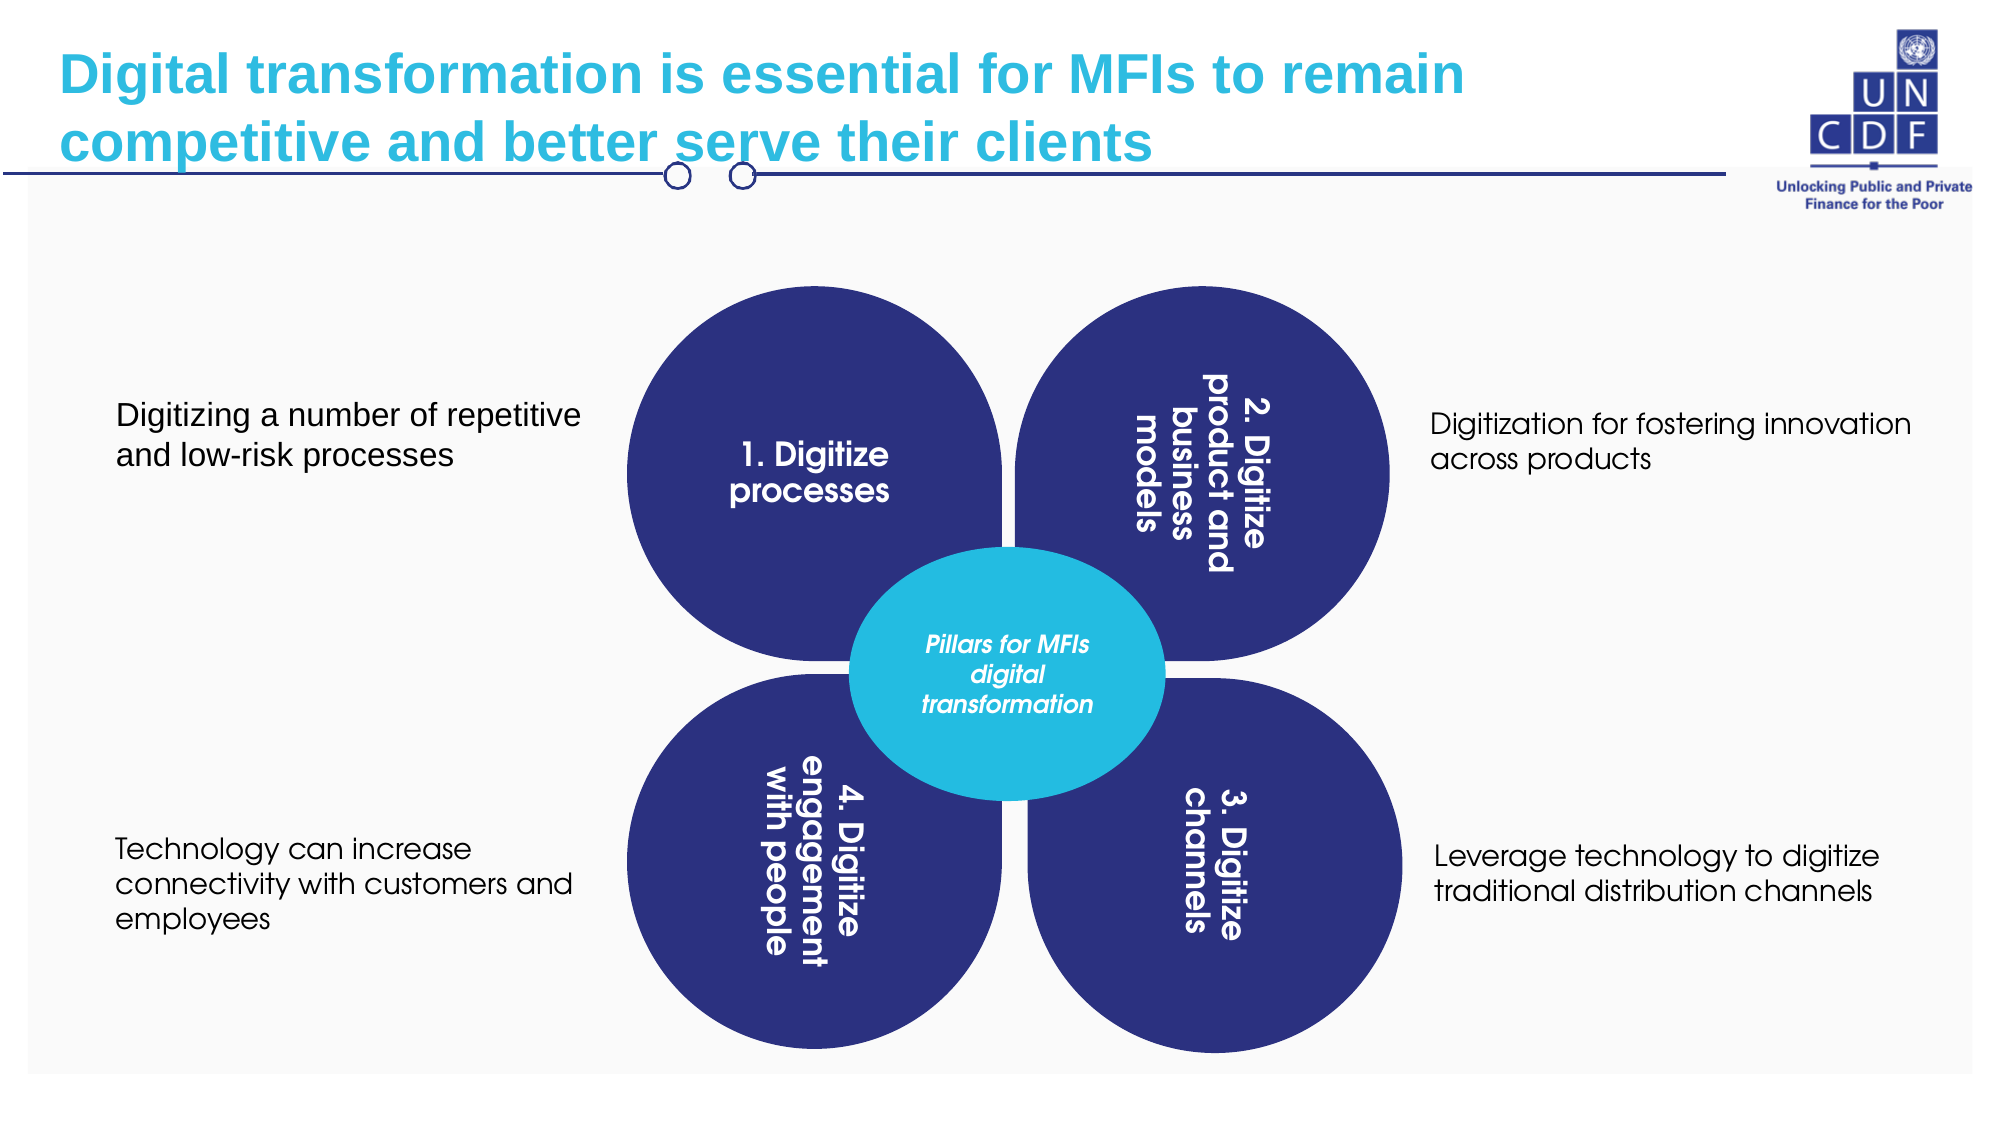

Digital transformation is essential for MFIs to remain competitive and better serve their clients
1. Digitize processes
2. Digitize product and business models
3. Digitize channels
4. Digitize engagement with people
Digitizing a number of repetitive and low-risk processes
Digitization for fostering innovation across products
Pillars for MFIs digital transformation
Technology can increase connectivity with customers and employees
Leverage technology to digitize traditional distribution channels